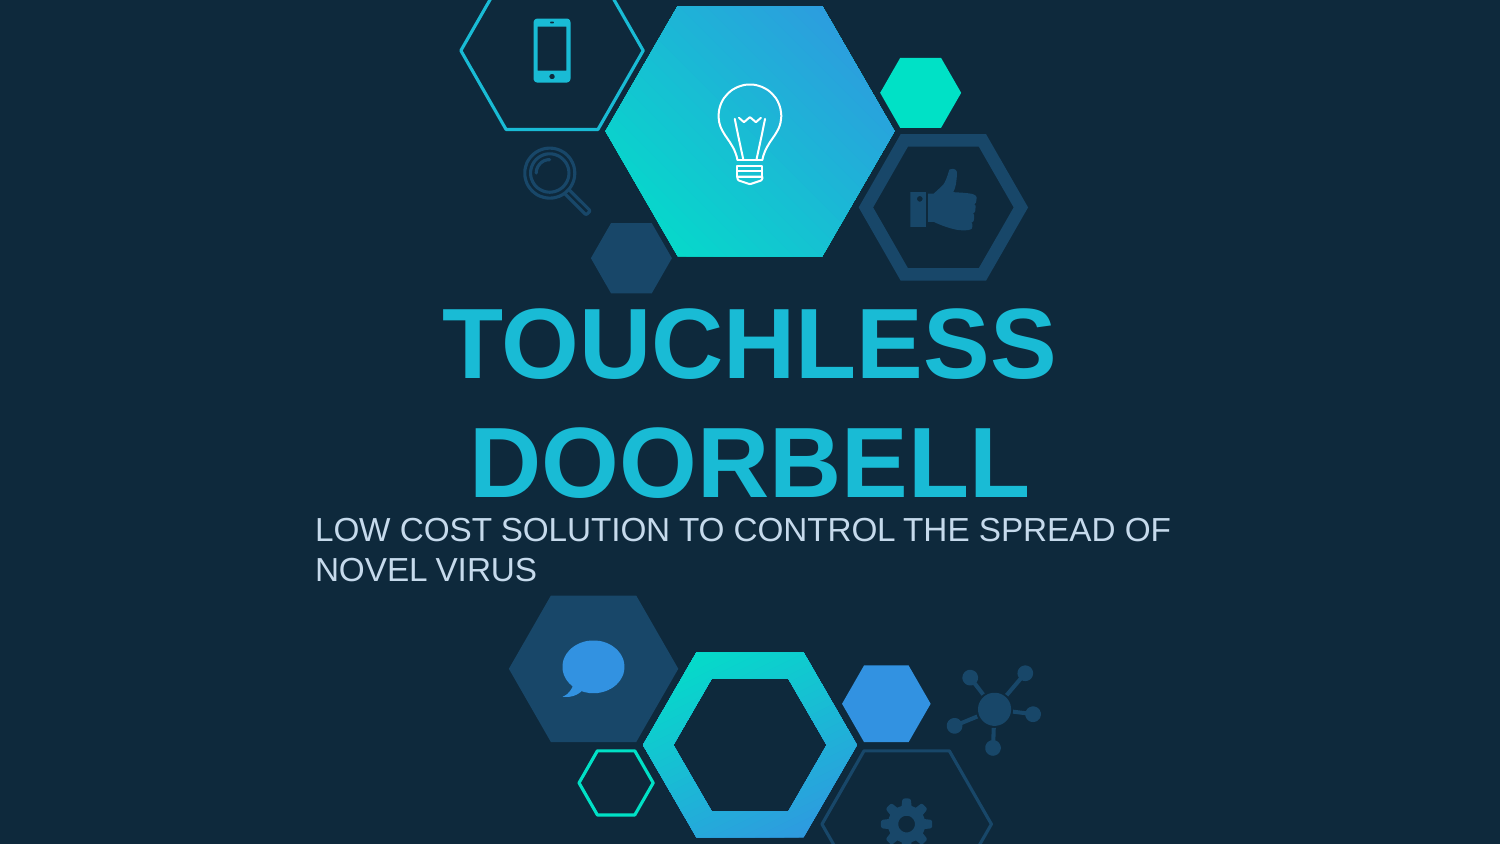

# TOUCHLESS DOORBELL
LOW COST SOLUTION TO CONTROL THE SPREAD OF NOVEL VIRUS